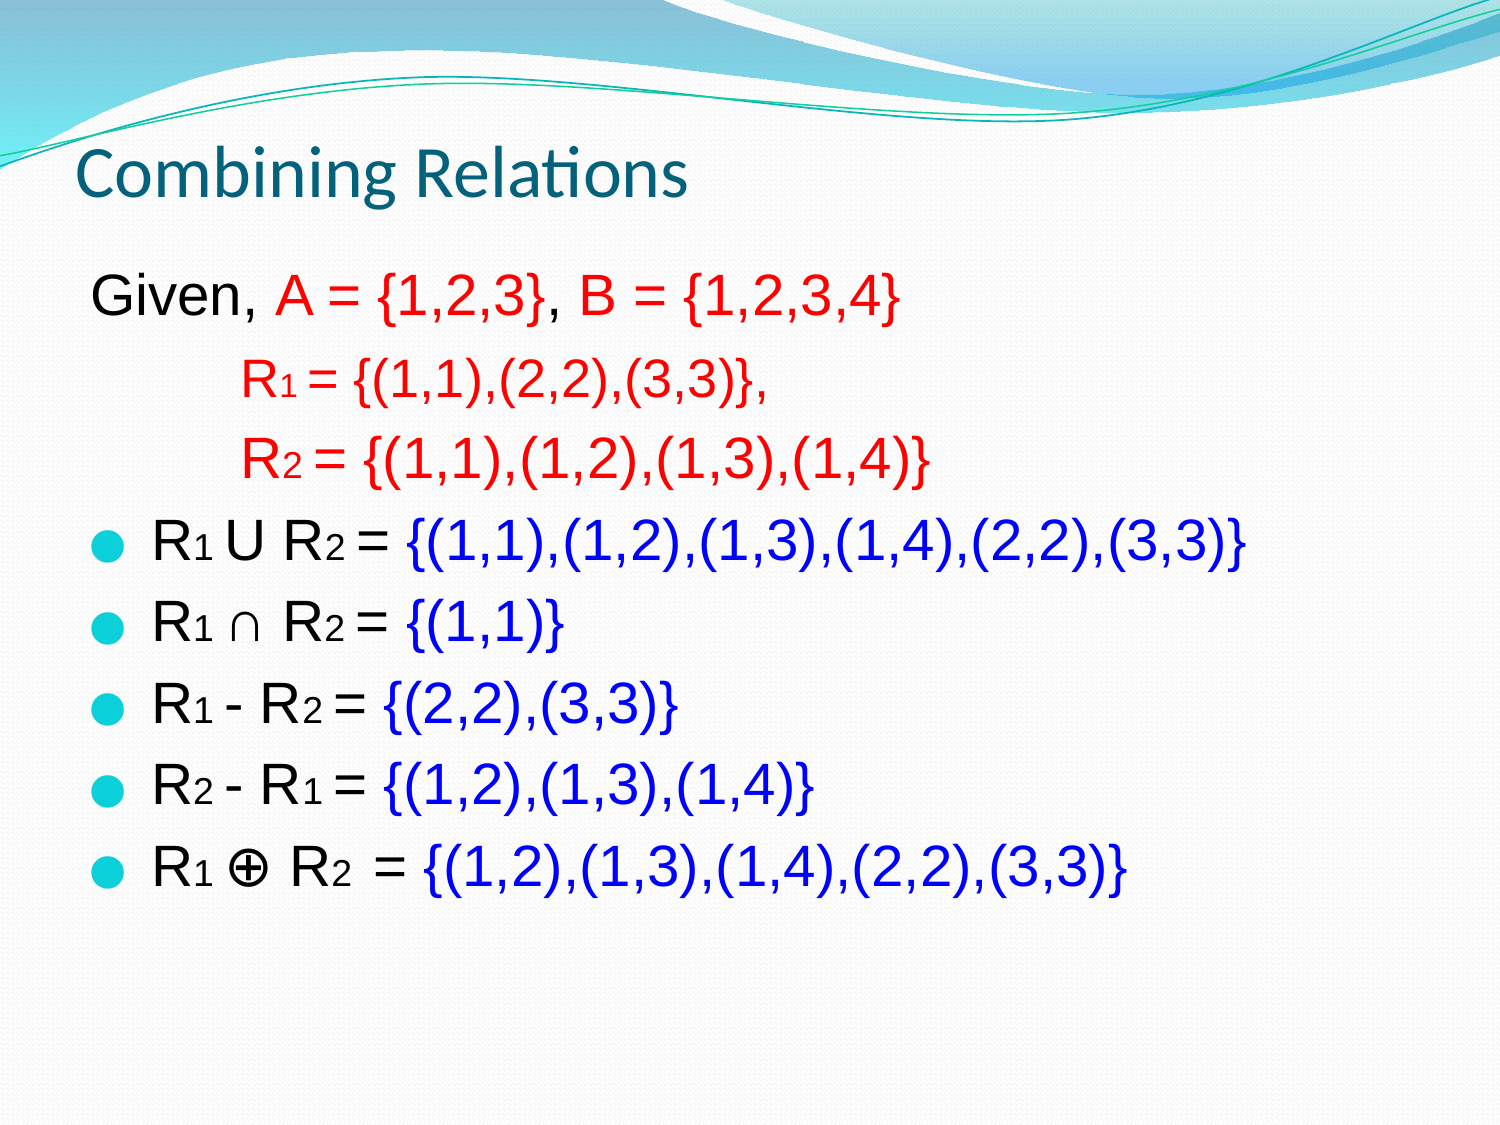

# Combining Relations
Given, A = {1,2,3}, B = {1,2,3,4}
	R1 = {(1,1),(2,2),(3,3)},
	R2 = {(1,1),(1,2),(1,3),(1,4)}
 R1 U R2 = {(1,1),(1,2),(1,3),(1,4),(2,2),(3,3)}
 R1 ∩ R2 = {(1,1)}
 R1 - R2 = {(2,2),(3,3)}
 R2 - R1 = {(1,2),(1,3),(1,4)}
 R1 ⊕ R2  = {(1,2),(1,3),(1,4),(2,2),(3,3)}